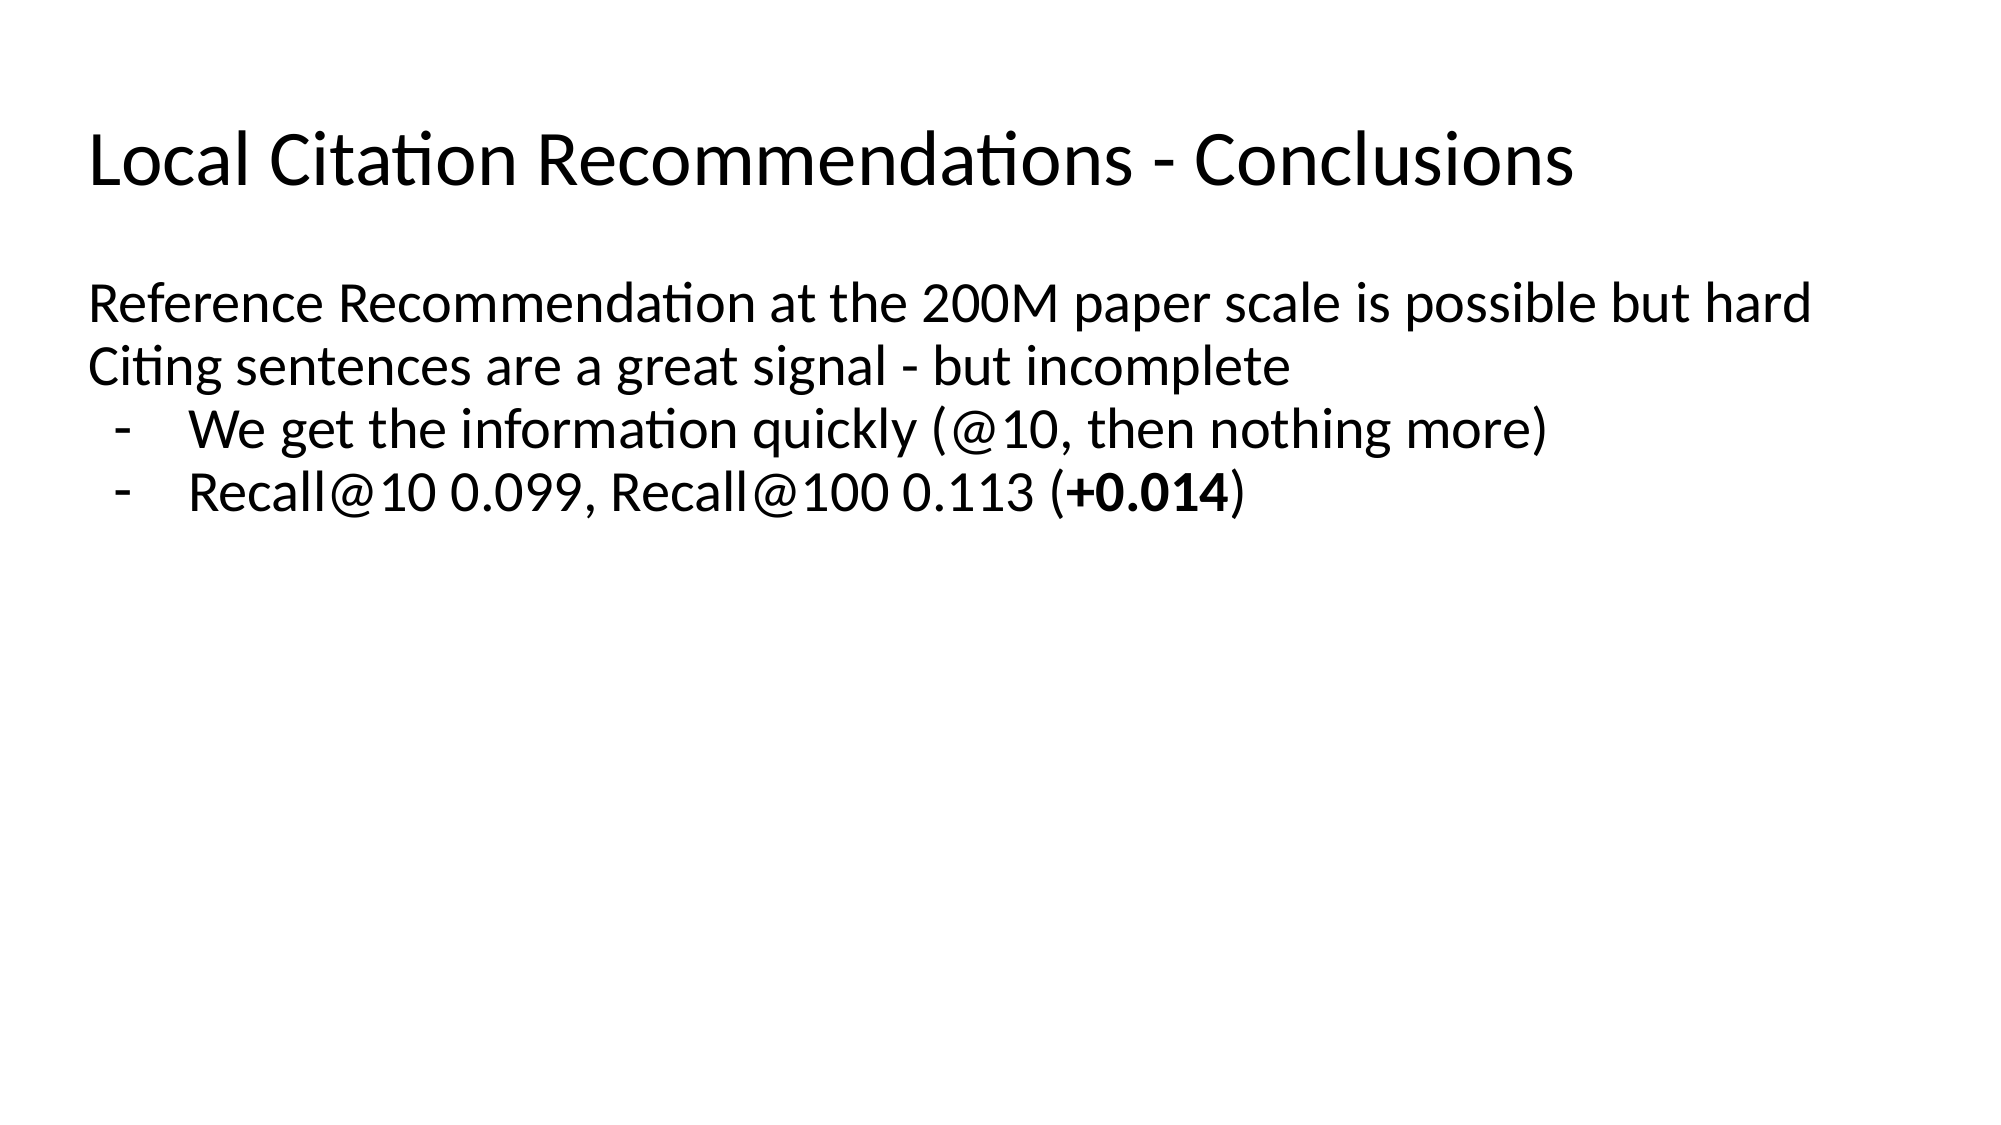

# Local Citation Recommendations - Conclusions
Reference Recommendation at the 200M paper scale is possible but hard
Citing sentences are a great signal - but incomplete
We get the information quickly (@10, then nothing more)
Recall@10 0.099, Recall@100 0.113 (+0.014)